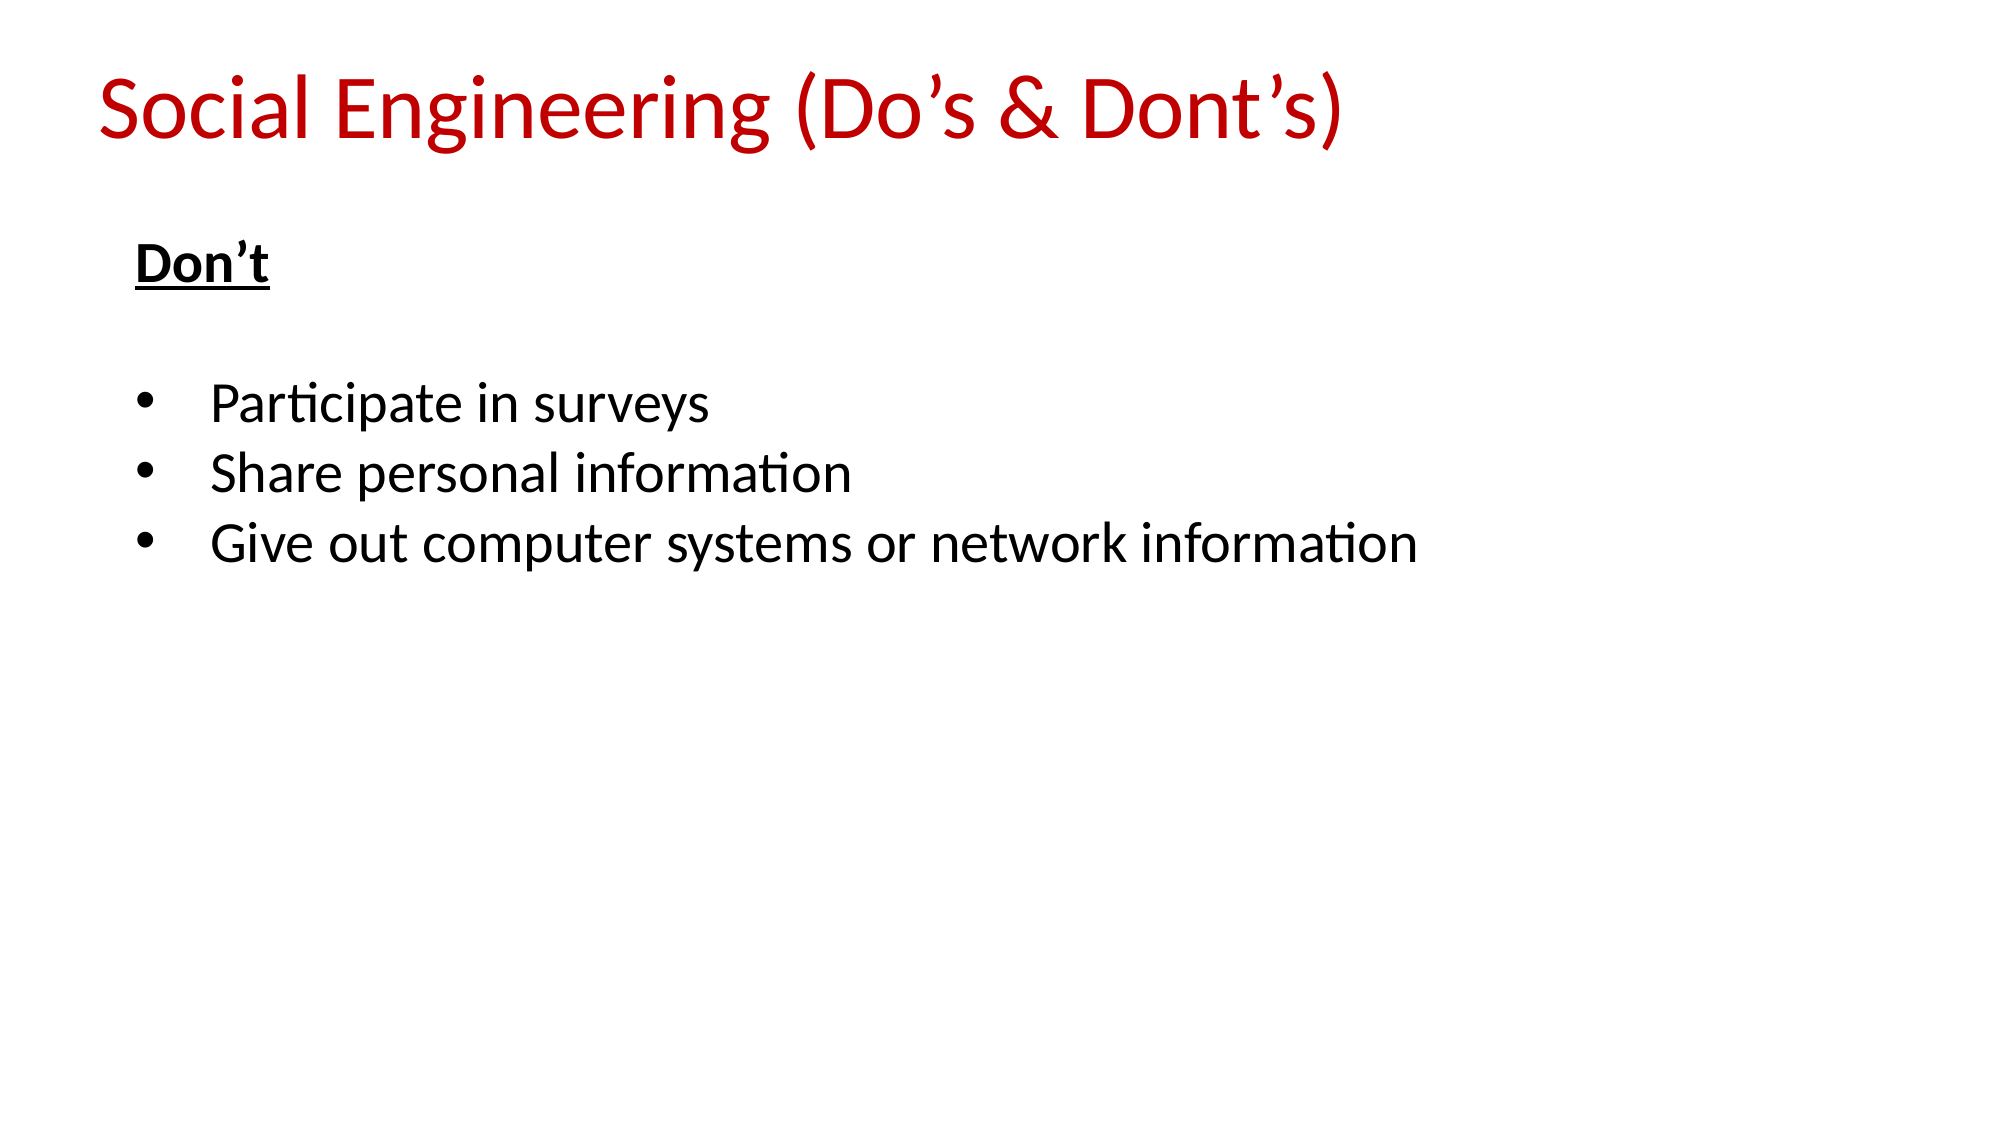

# Social Engineering (Do’s & Dont’s)
Don’t

Participate in surveys
Share personal information
Give out computer systems or network information